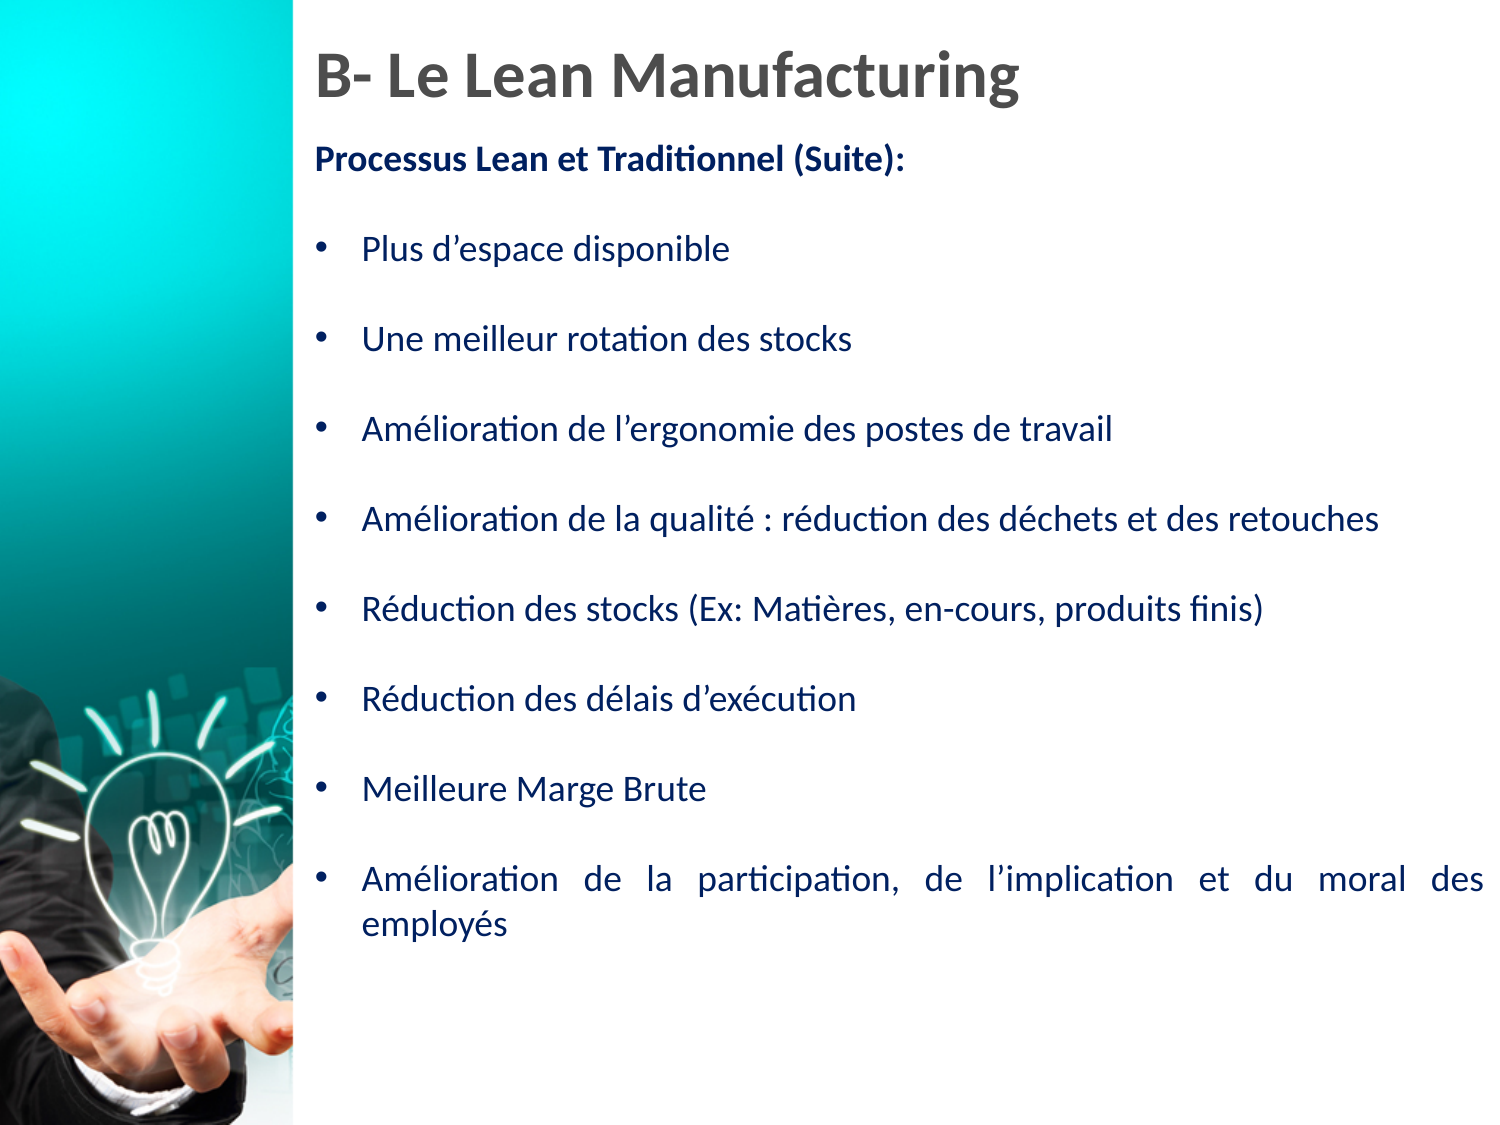

# B- Le Lean Manufacturing
Processus Lean et Traditionnel (Suite):

Plus d’espace disponible

Une meilleur rotation des stocks

Amélioration de l’ergonomie des postes de travail

Amélioration de la qualité : réduction des déchets et des retouches

Réduction des stocks (Ex: Matières, en-cours, produits finis)

Réduction des délais d’exécution

Meilleure Marge Brute

Amélioration de la participation, de l’implication et du moral des employés